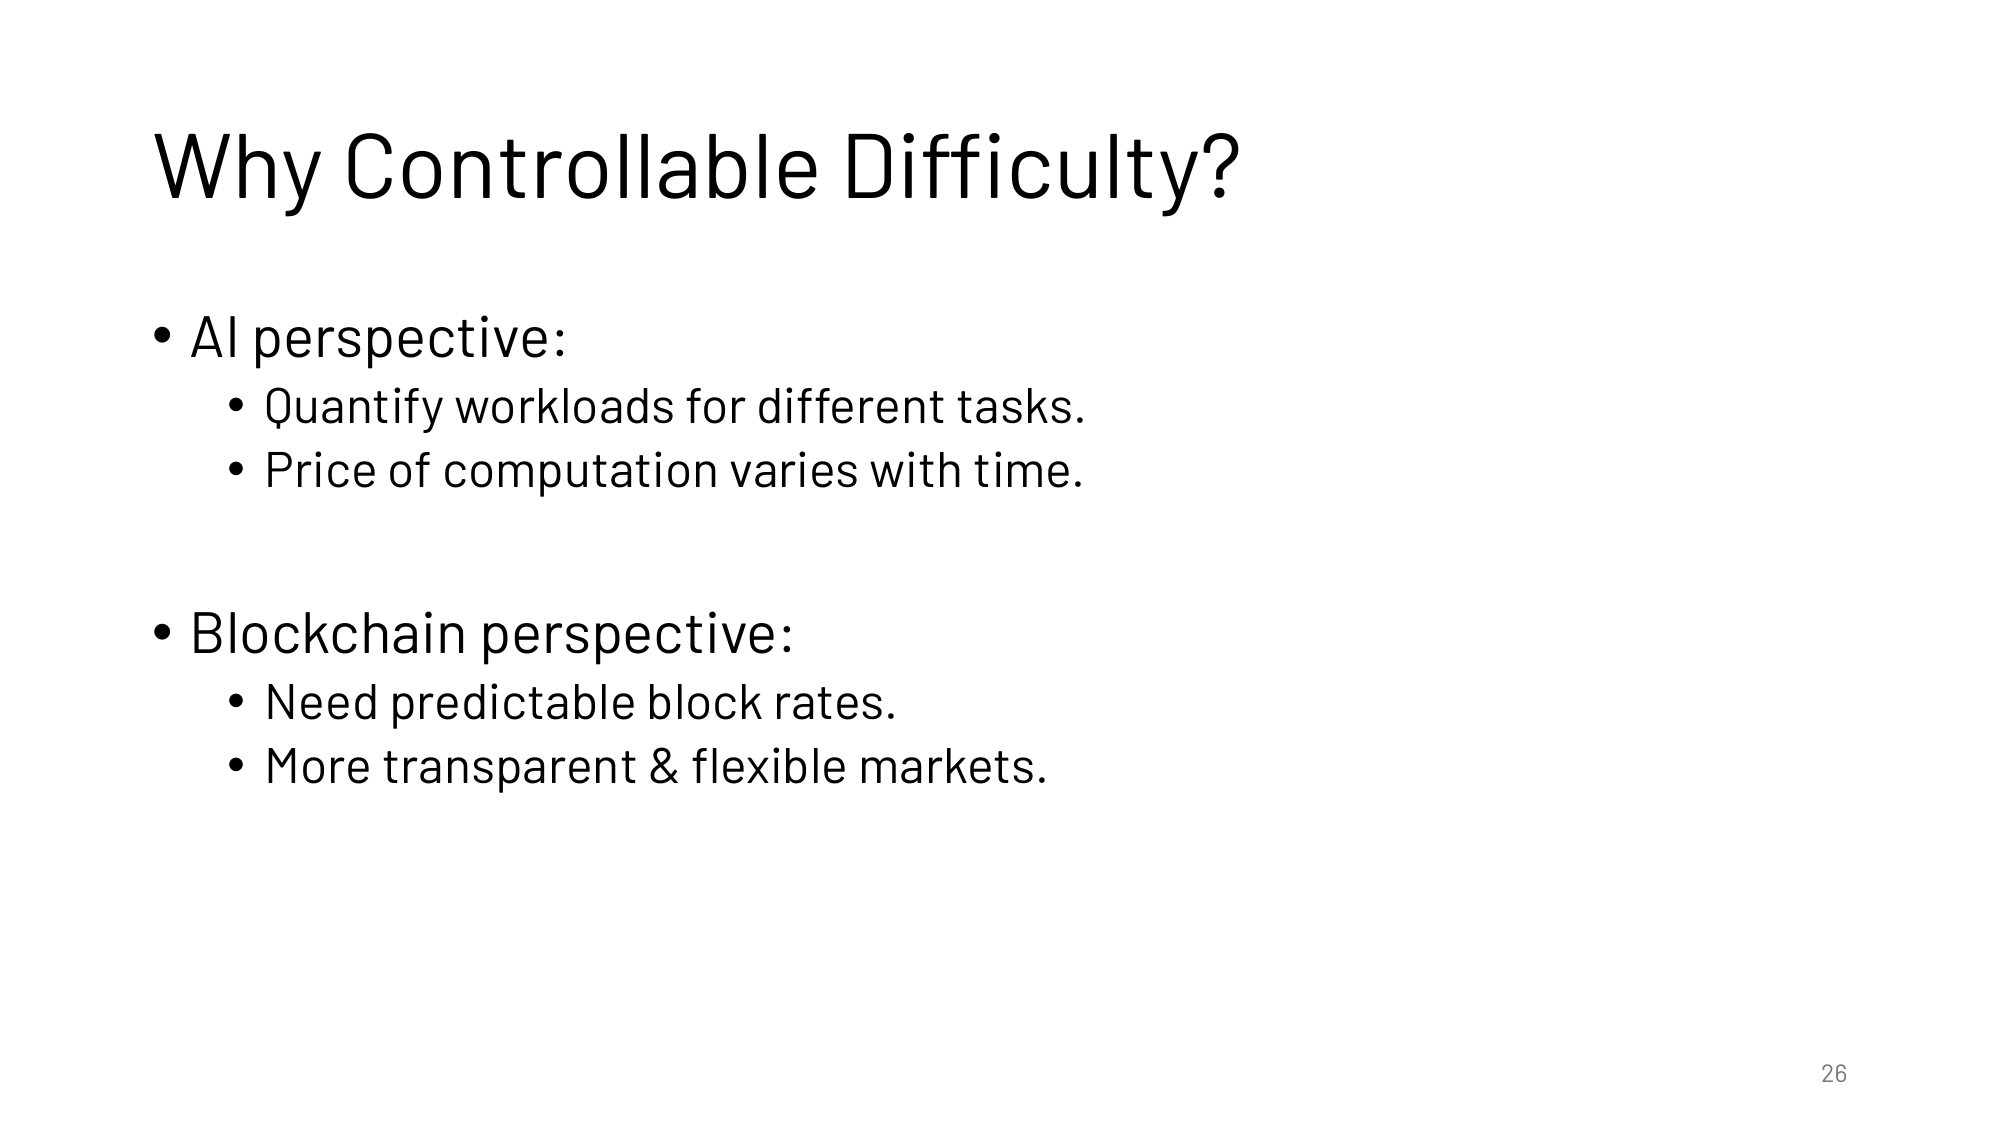

# Why Controllable Difficulty?
AI perspective:
Quantify workloads for different tasks.
Price of computation varies with time.

Blockchain perspective:
Need predictable block rates.
More transparent & flexible markets.
26